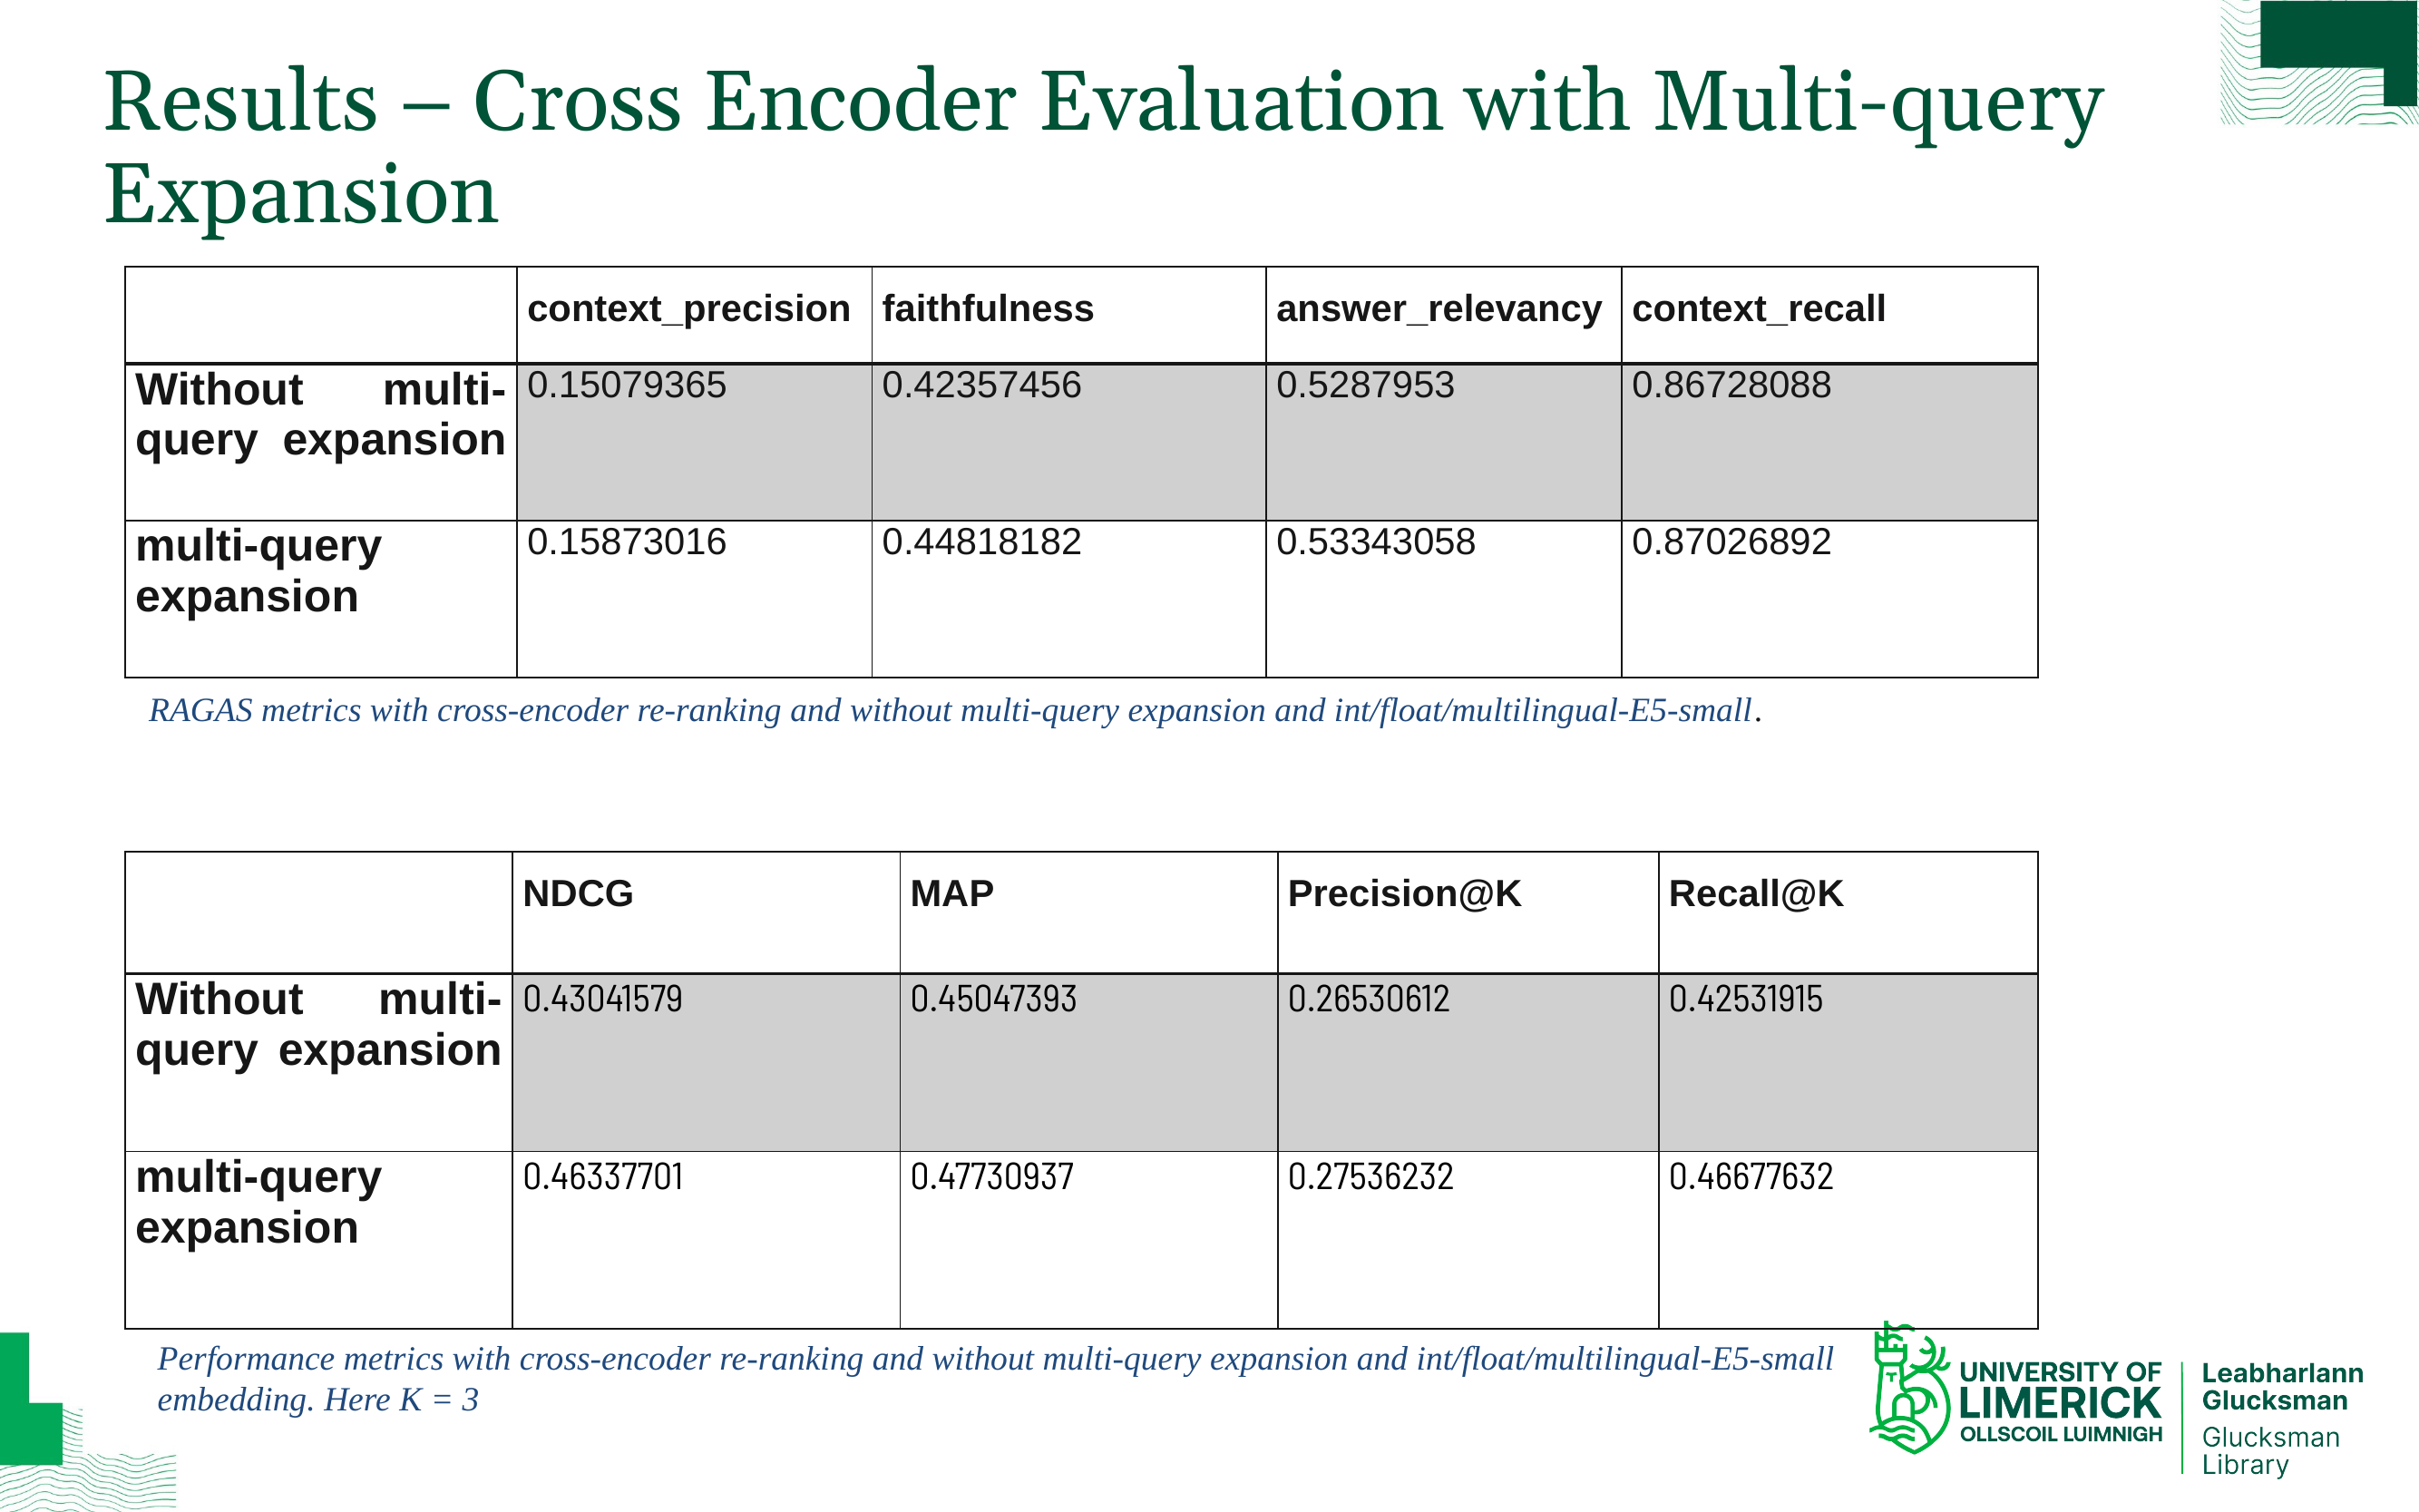

# Results – Cross Encoder Evaluation with Multi-query Expansion
|  | context\_precision | faithfulness | answer\_relevancy | context\_recall |
| --- | --- | --- | --- | --- |
| Without multi-query expansion | 0.15079365 | 0.42357456 | 0.5287953 | 0.86728088 |
| multi-query expansion | 0.15873016 | 0.44818182 | 0.53343058 | 0.87026892 |
RAGAS metrics with cross-encoder re-ranking and without multi-query expansion and int/float/multilingual-E5-small.
|  | NDCG | MAP | Precision@K | Recall@K |
| --- | --- | --- | --- | --- |
| Without multi-query expansion | 0.43041579 | 0.45047393 | 0.26530612 | 0.42531915 |
| multi-query expansion | 0.46337701 | 0.47730937 | 0.27536232 | 0.46677632 |
Performance metrics with cross-encoder re-ranking and without multi-query expansion and int/float/multilingual-E5-small embedding. Here K = 3